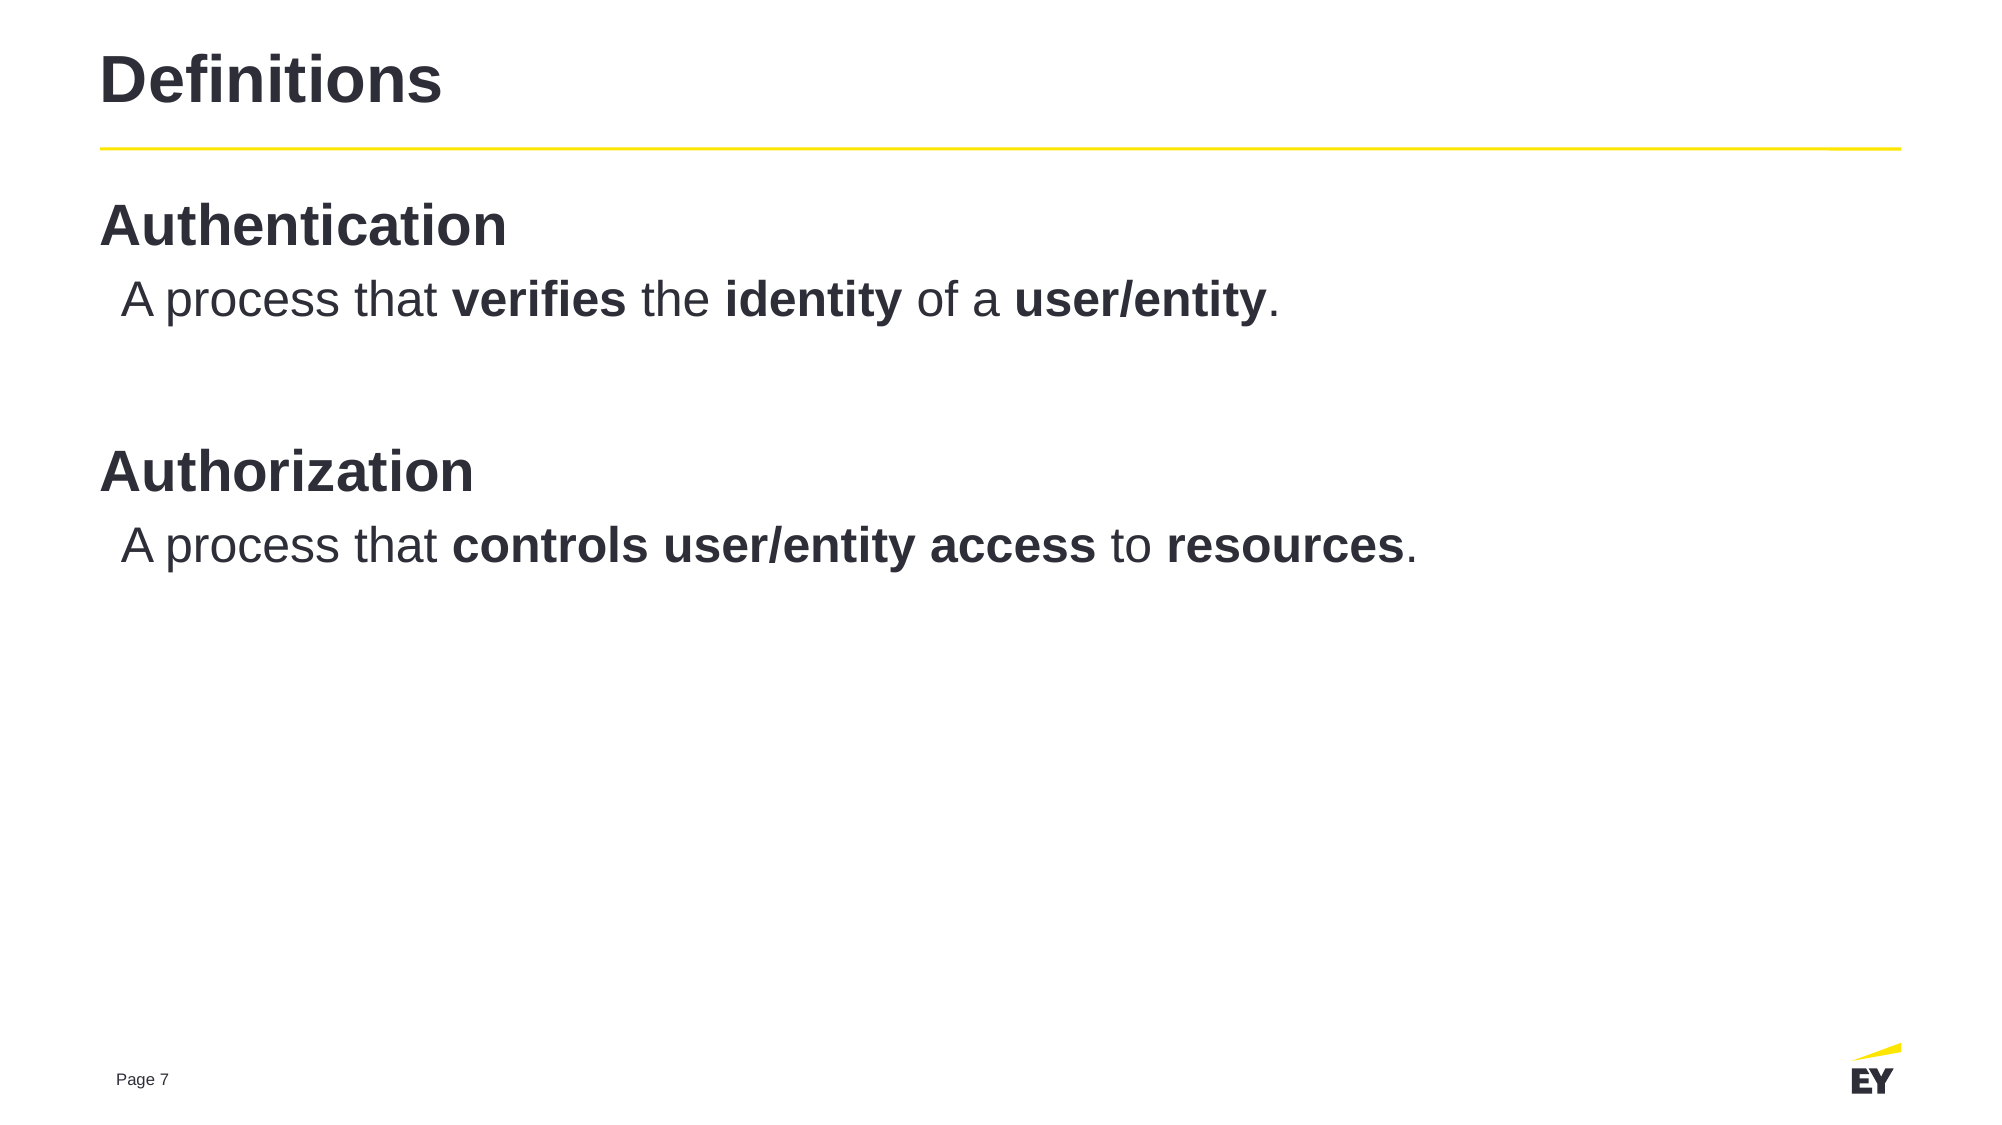

# Definitions
Authentication
A process that verifies the identity of a user/entity.

Authorization
A process that controls user/entity access to resources.

Page 7